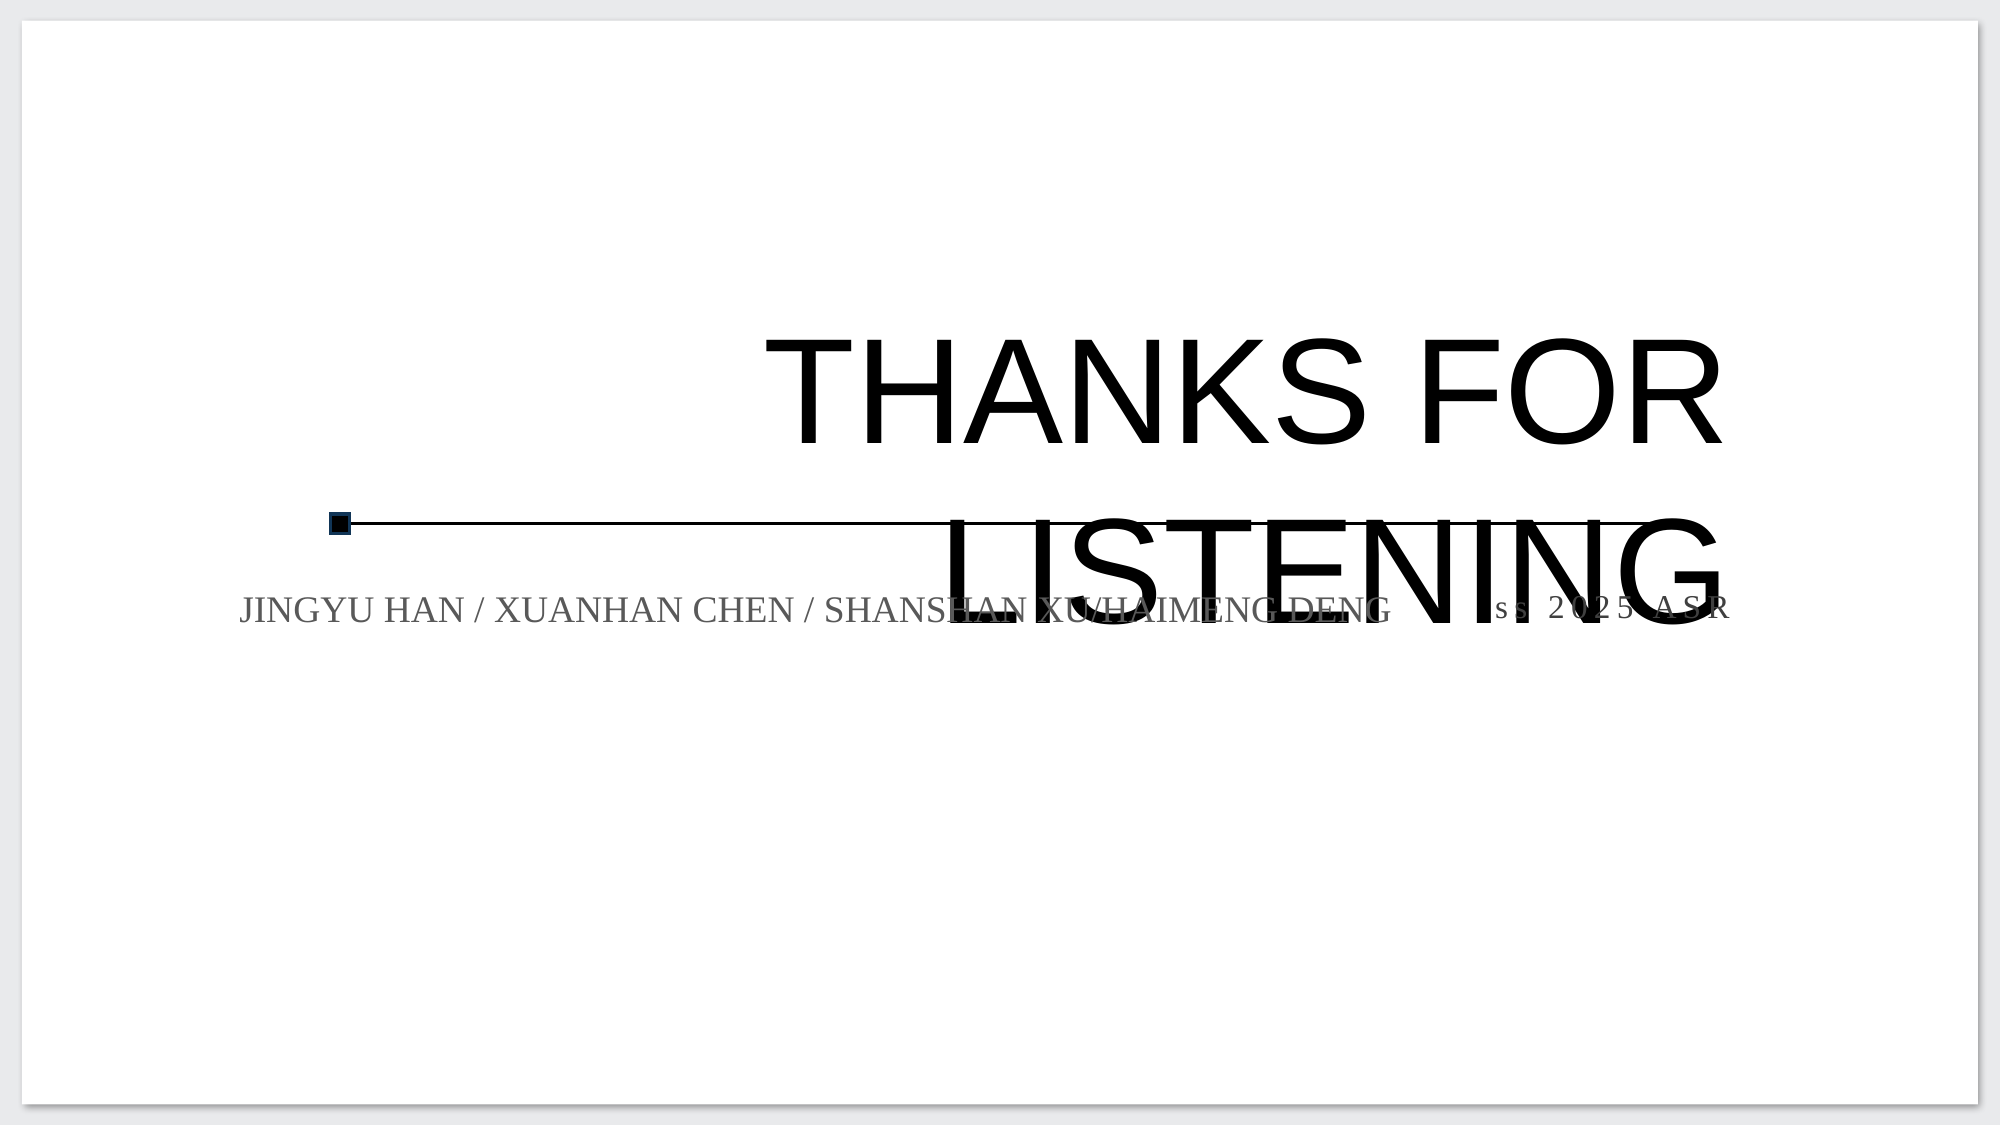

THANKS FOR LISTENING

JINGYU HAN / XUANHAN CHEN / SHANSHAN XU/HAIMENG DENG
ss 2025 ASR